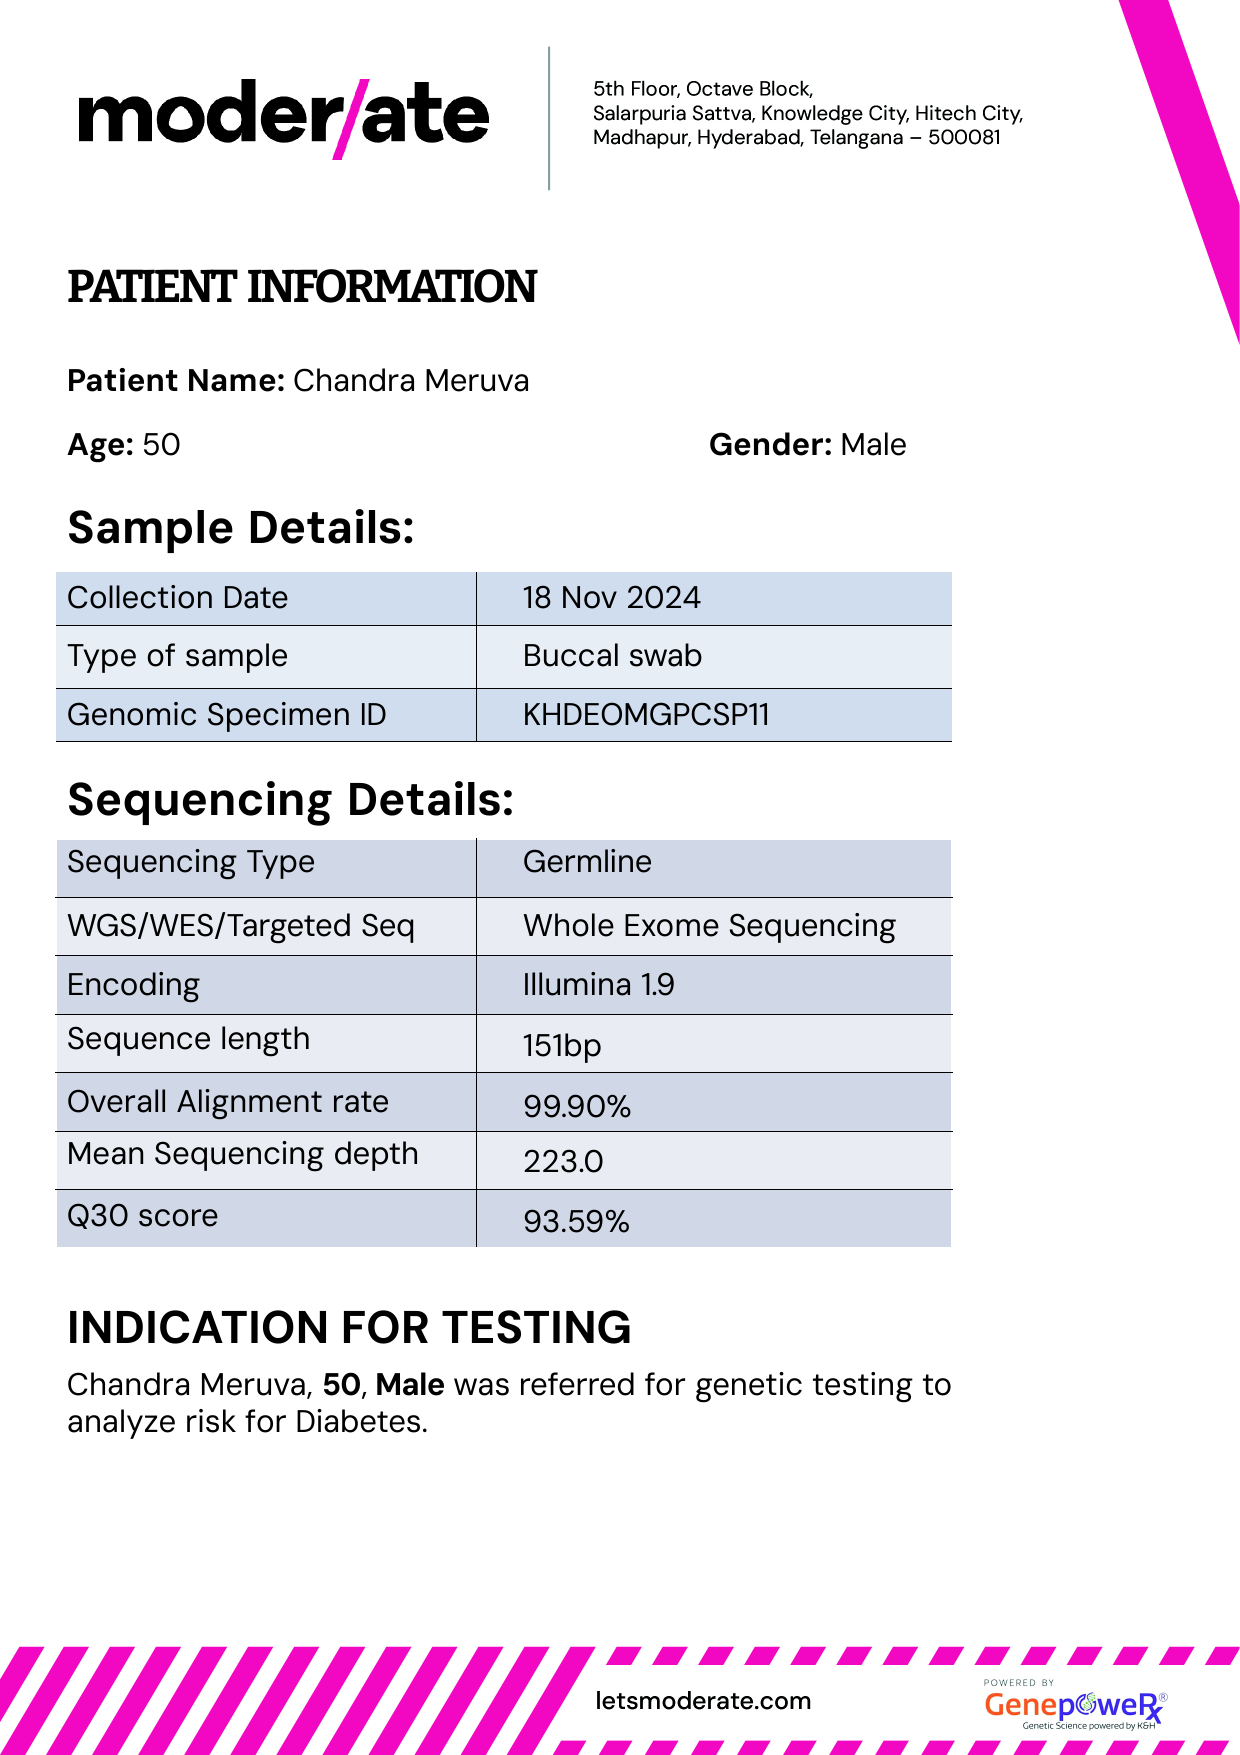

PATIENT INFORMATION
Patient Name: Chandra Meruva
Age: 50
Sample Details:
Gender: Male
| Collection Date | 18 Nov 2024 |
| --- | --- |
| Type of sample | Buccal swab |
| Genomic Specimen ID | KHDEOMGPCSP11 |
Sequencing Details:
| Sequencing Type | Germline |
| --- | --- |
| WGS/WES/Targeted Seq | Whole Exome Sequencing |
| Encoding | Illumina 1.9 |
| Sequence length | 151bp |
| Overall Alignment rate | 99.90% |
| Mean Sequencing depth | 223.0 |
| Q30 score | 93.59% |
INDICATION FOR TESTING
Chandra Meruva, 50, Male was referred for genetic testing to analyze risk for Diabetes.